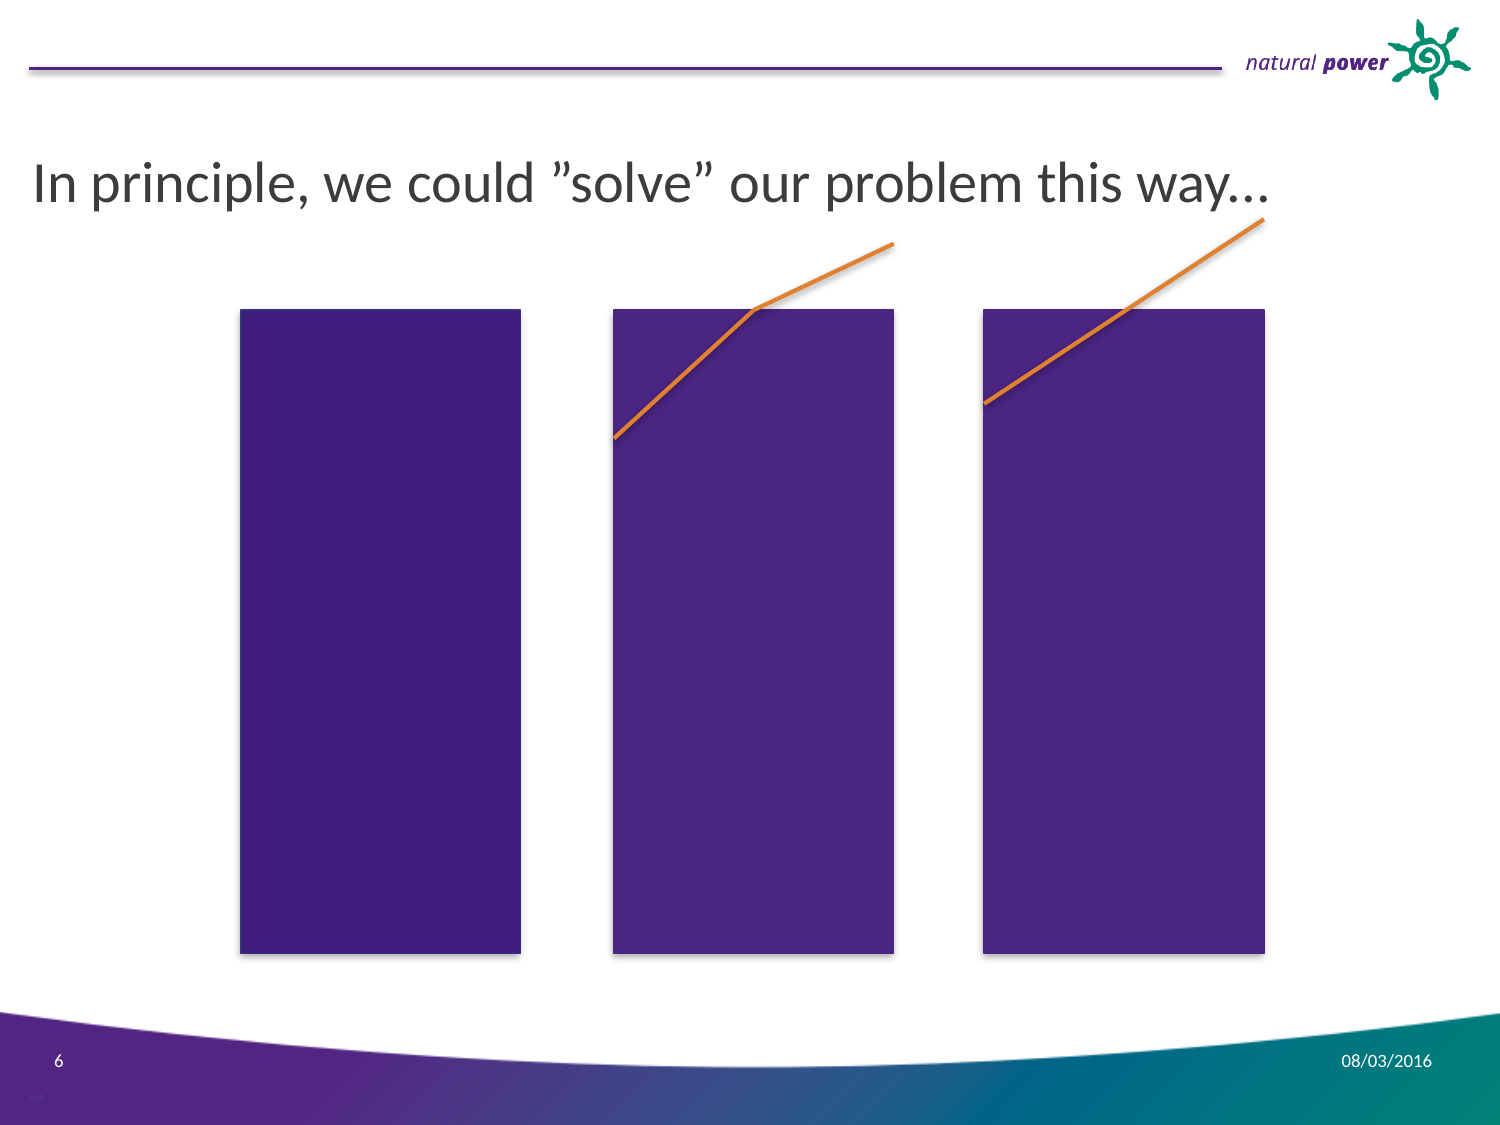

#

In principle, we could ”solve” our problem this way...

6
08/03/2016